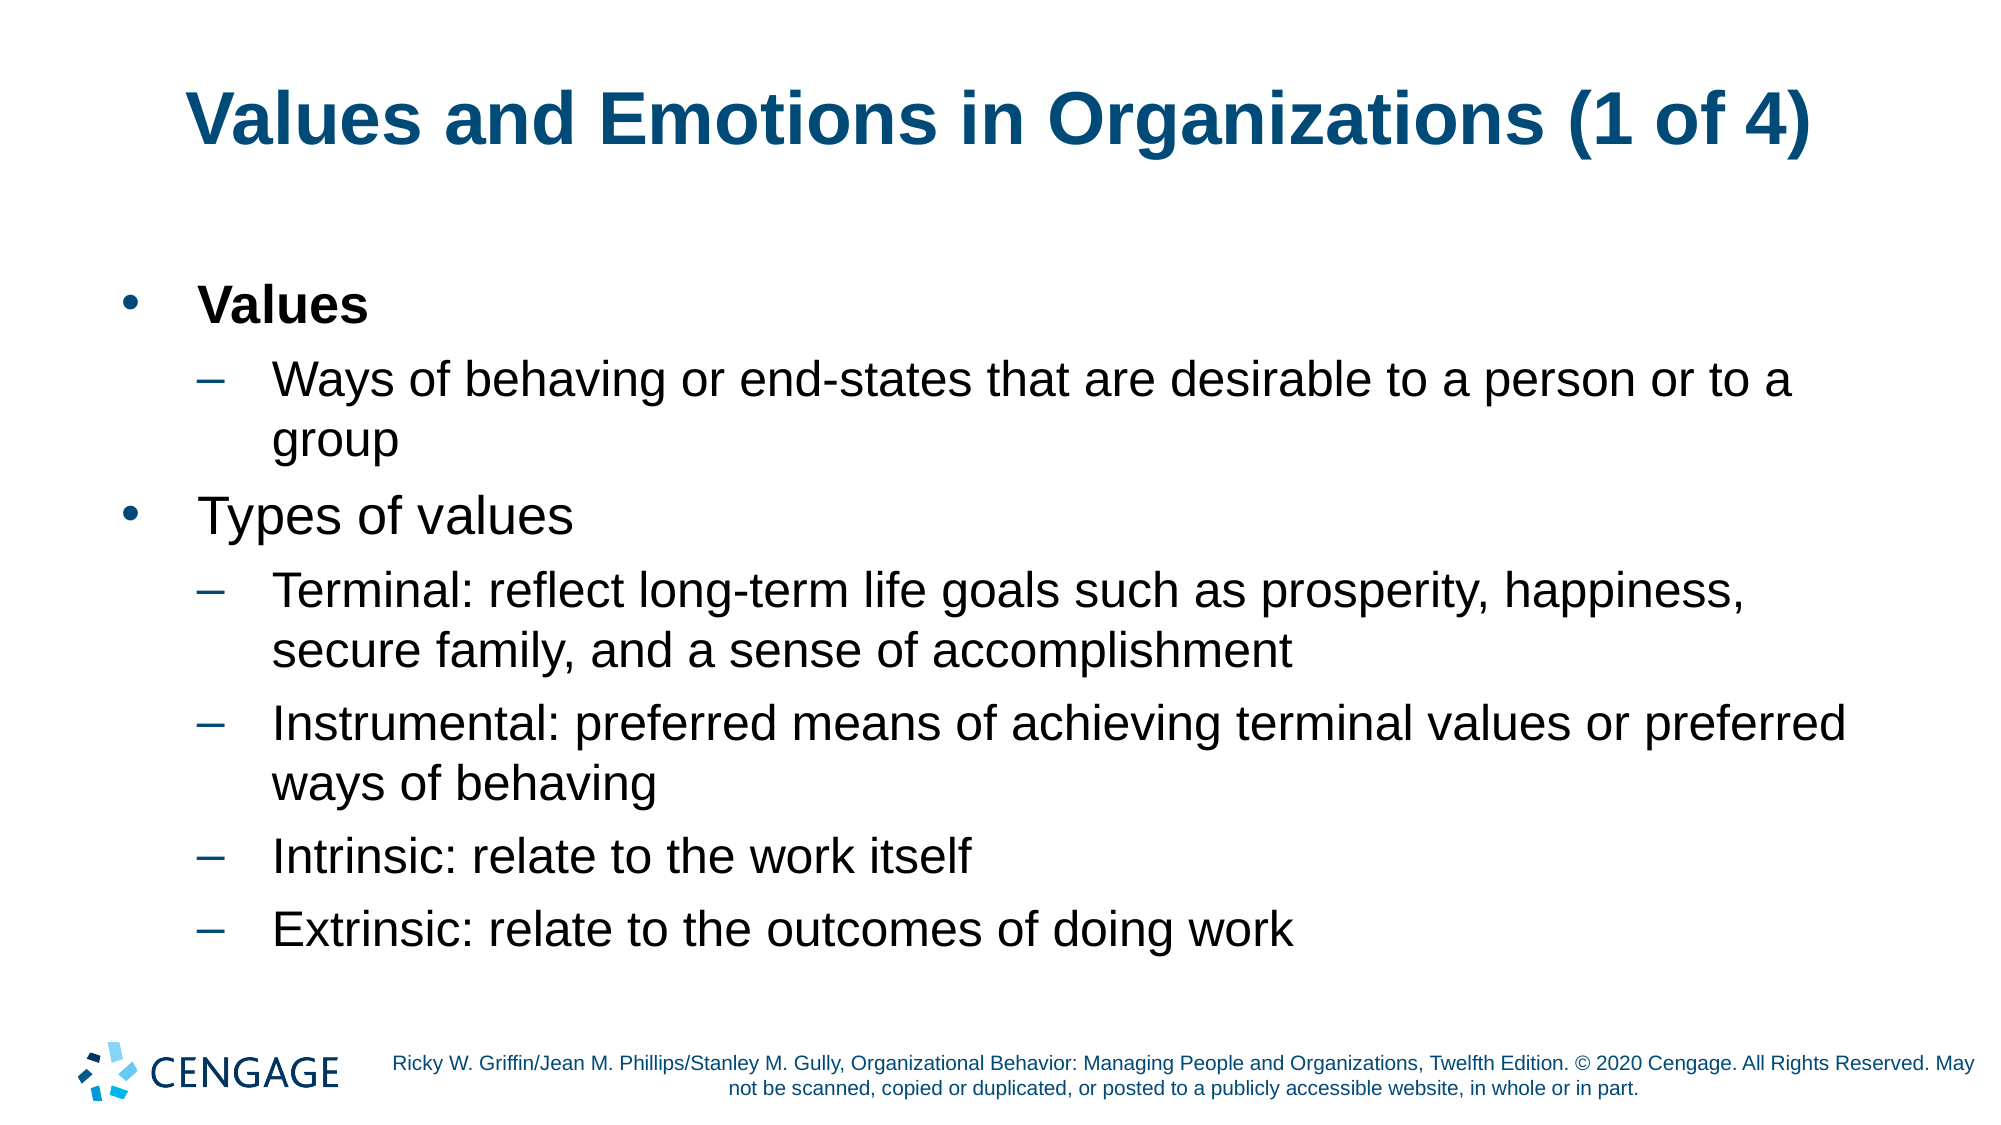

# Values and Emotions in Organizations (1 of 4)
Values
Ways of behaving or end-states that are desirable to a person or to a group
Types of values
Terminal: reflect long-term life goals such as prosperity, happiness, secure family, and a sense of accomplishment
Instrumental: preferred means of achieving terminal values or preferred ways of behaving
Intrinsic: relate to the work itself
Extrinsic: relate to the outcomes of doing work